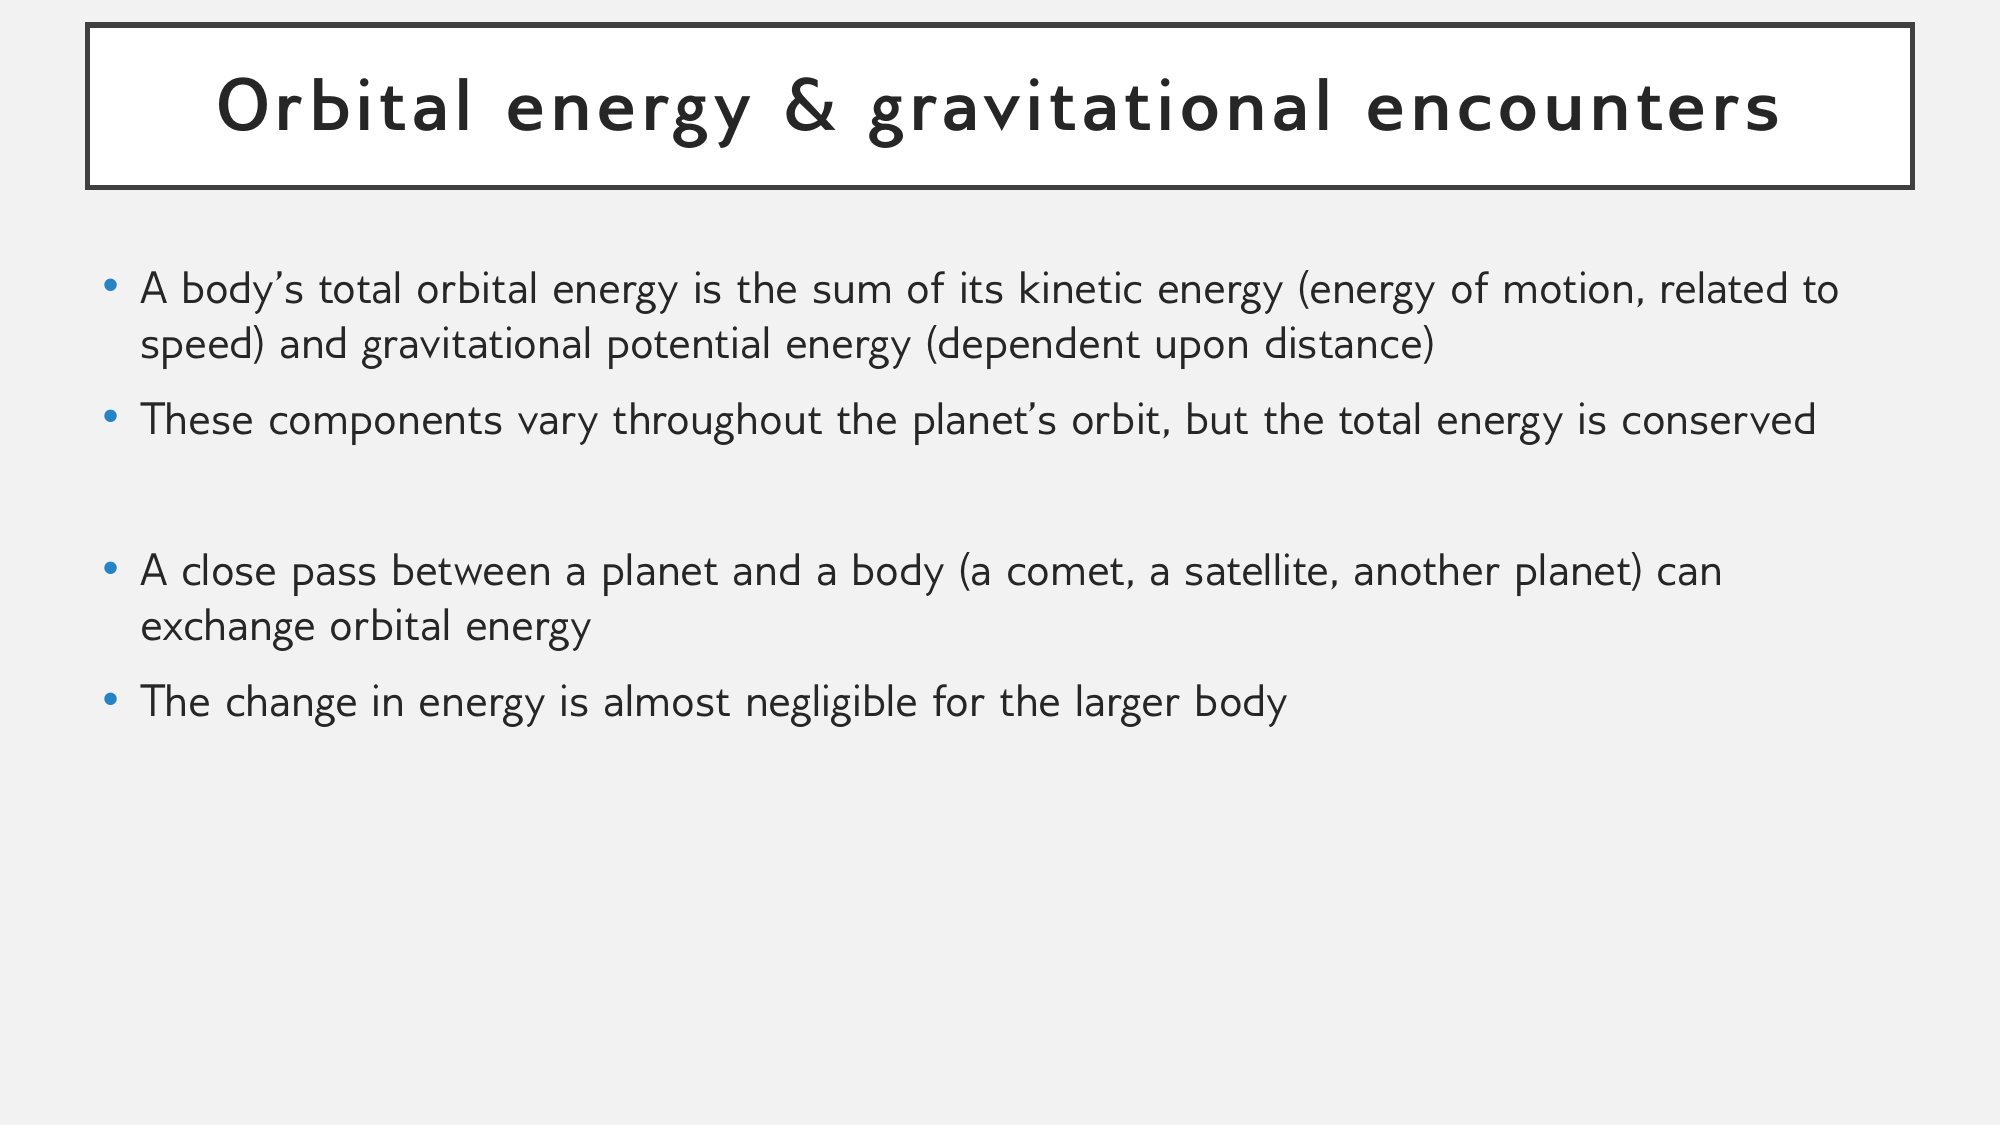

# Orbital energy & gravitational encounters
A body’s total orbital energy is the sum of its kinetic energy (energy of motion, related to speed) and gravitational potential energy (dependent upon distance)
These components vary throughout the planet’s orbit, but the total energy is conserved

A close pass between a planet and a body (a comet, a satellite, another planet) can exchange orbital energy
The change in energy is almost negligible for the larger body